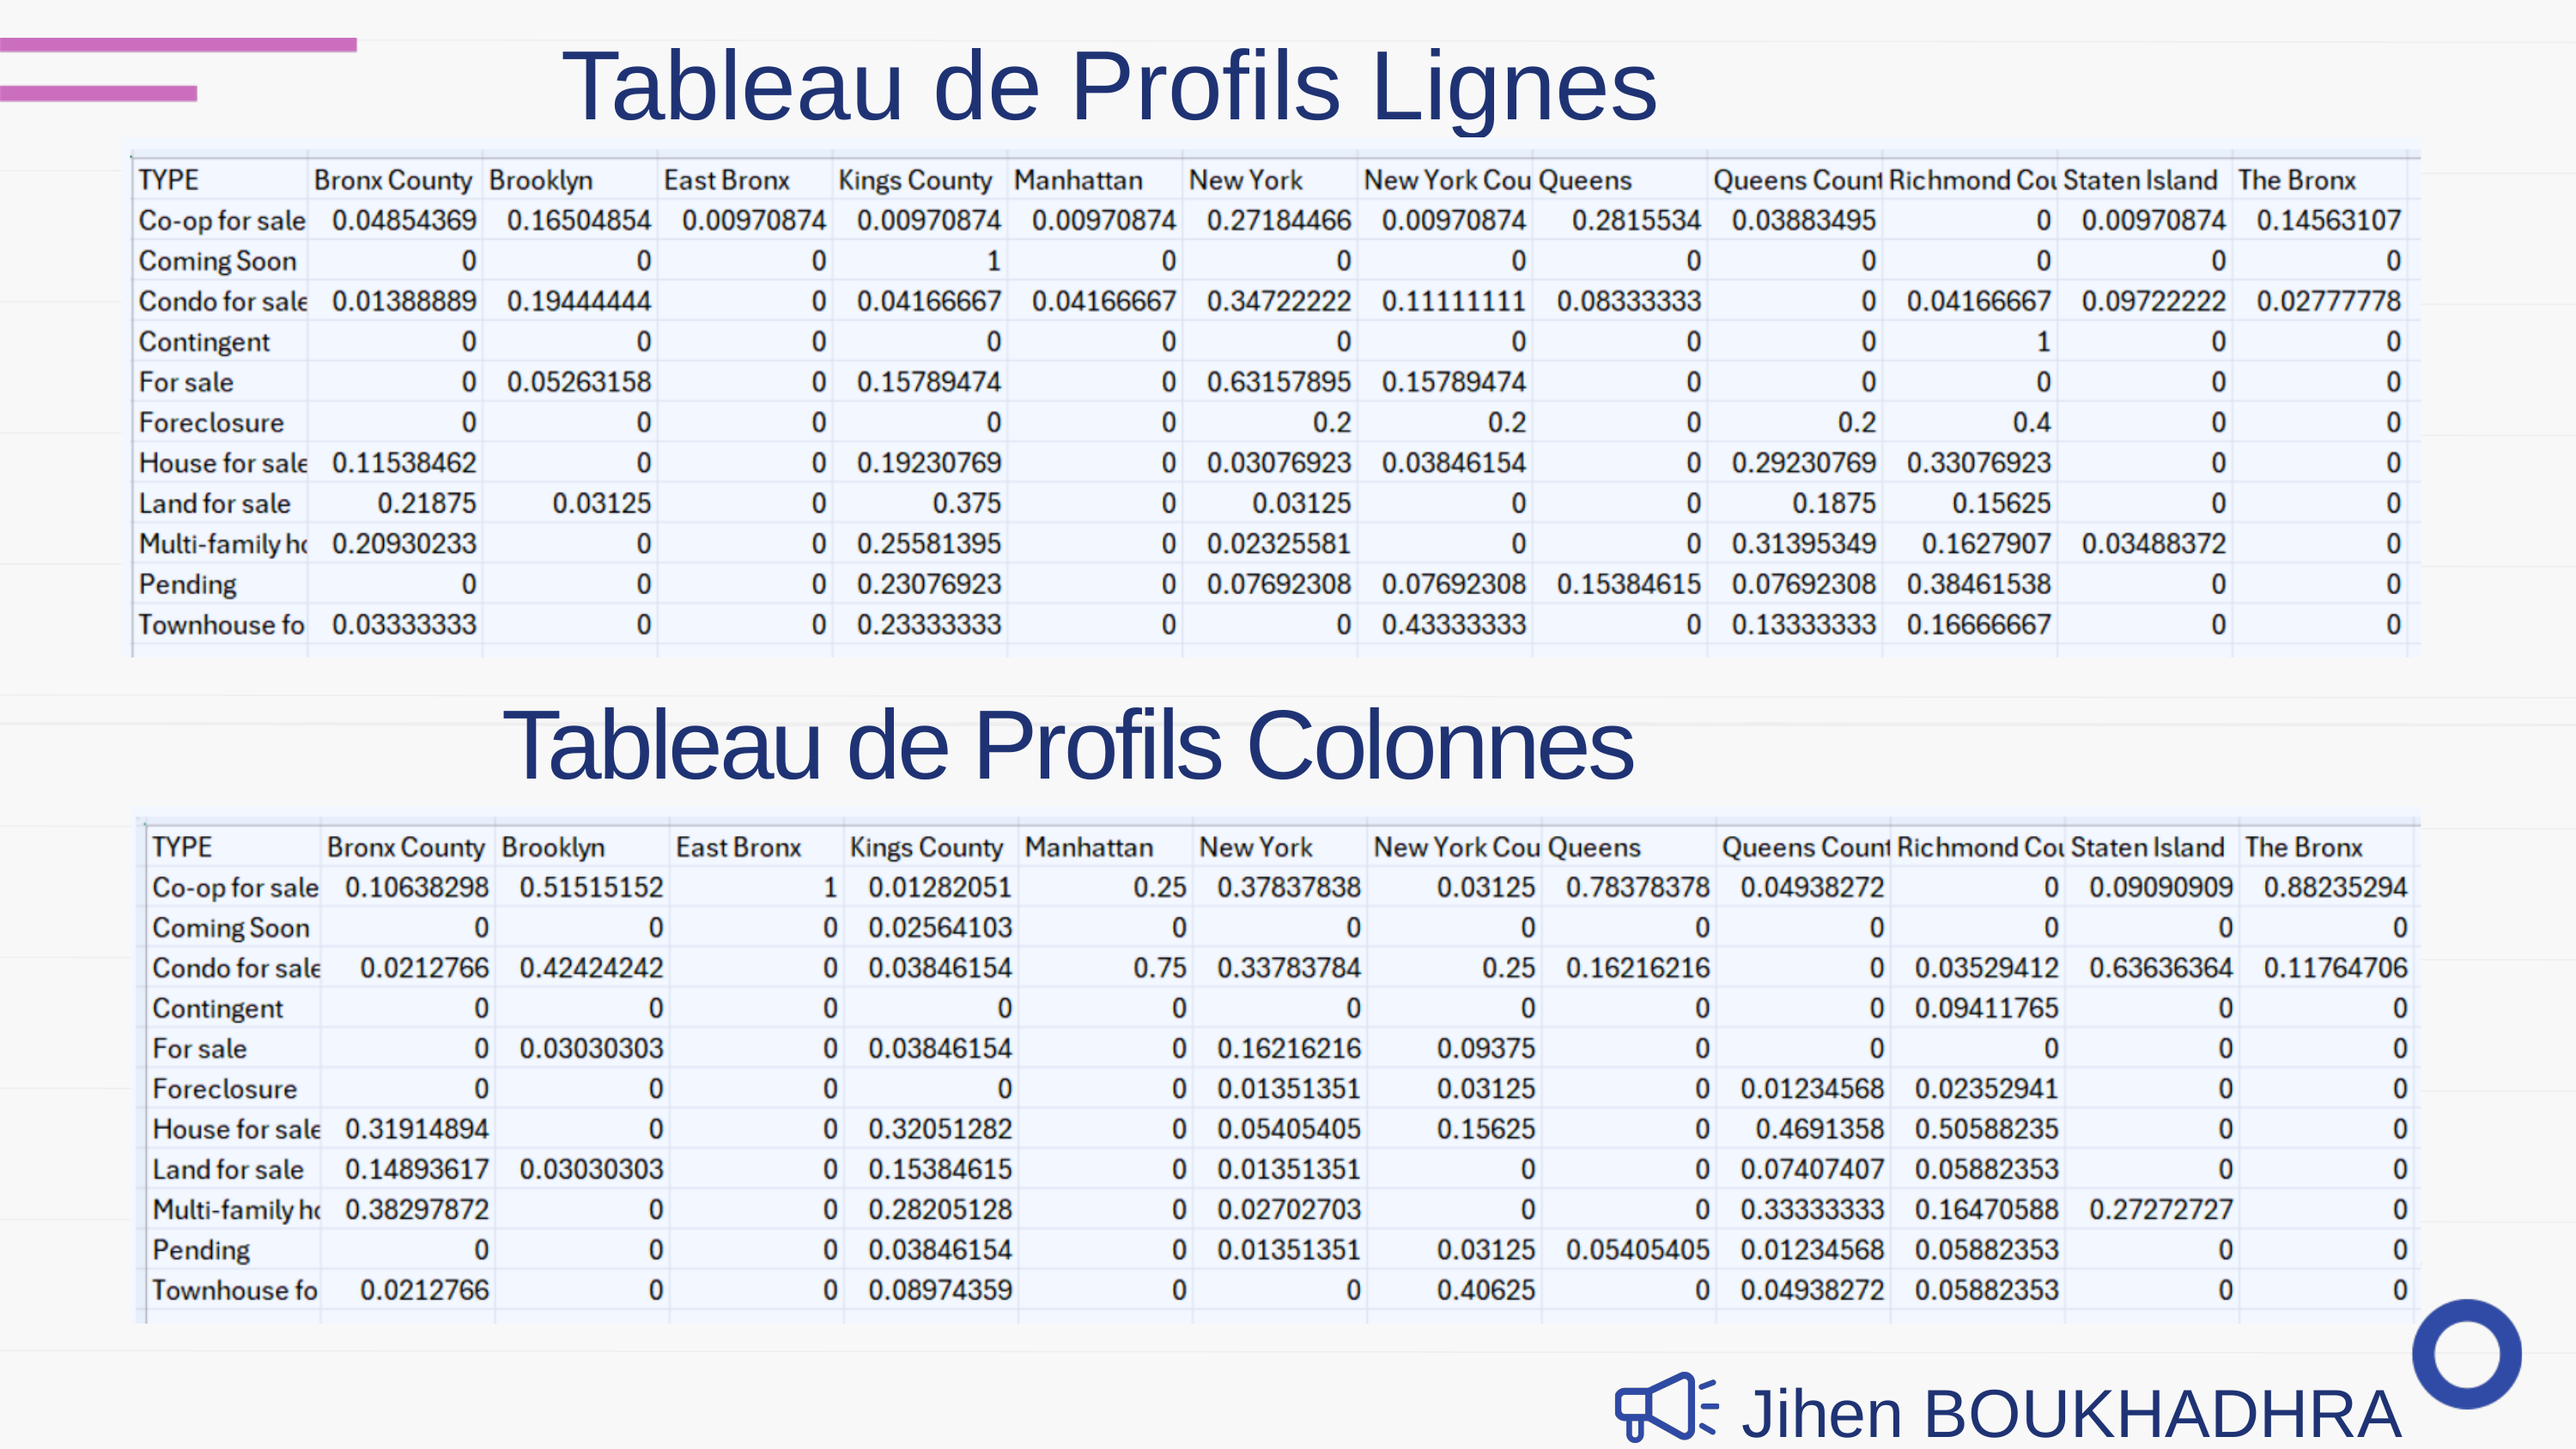

Tableau de Profils Lignes

  Tableau de Profils Colonnes

Jihen BOUKHADHRA